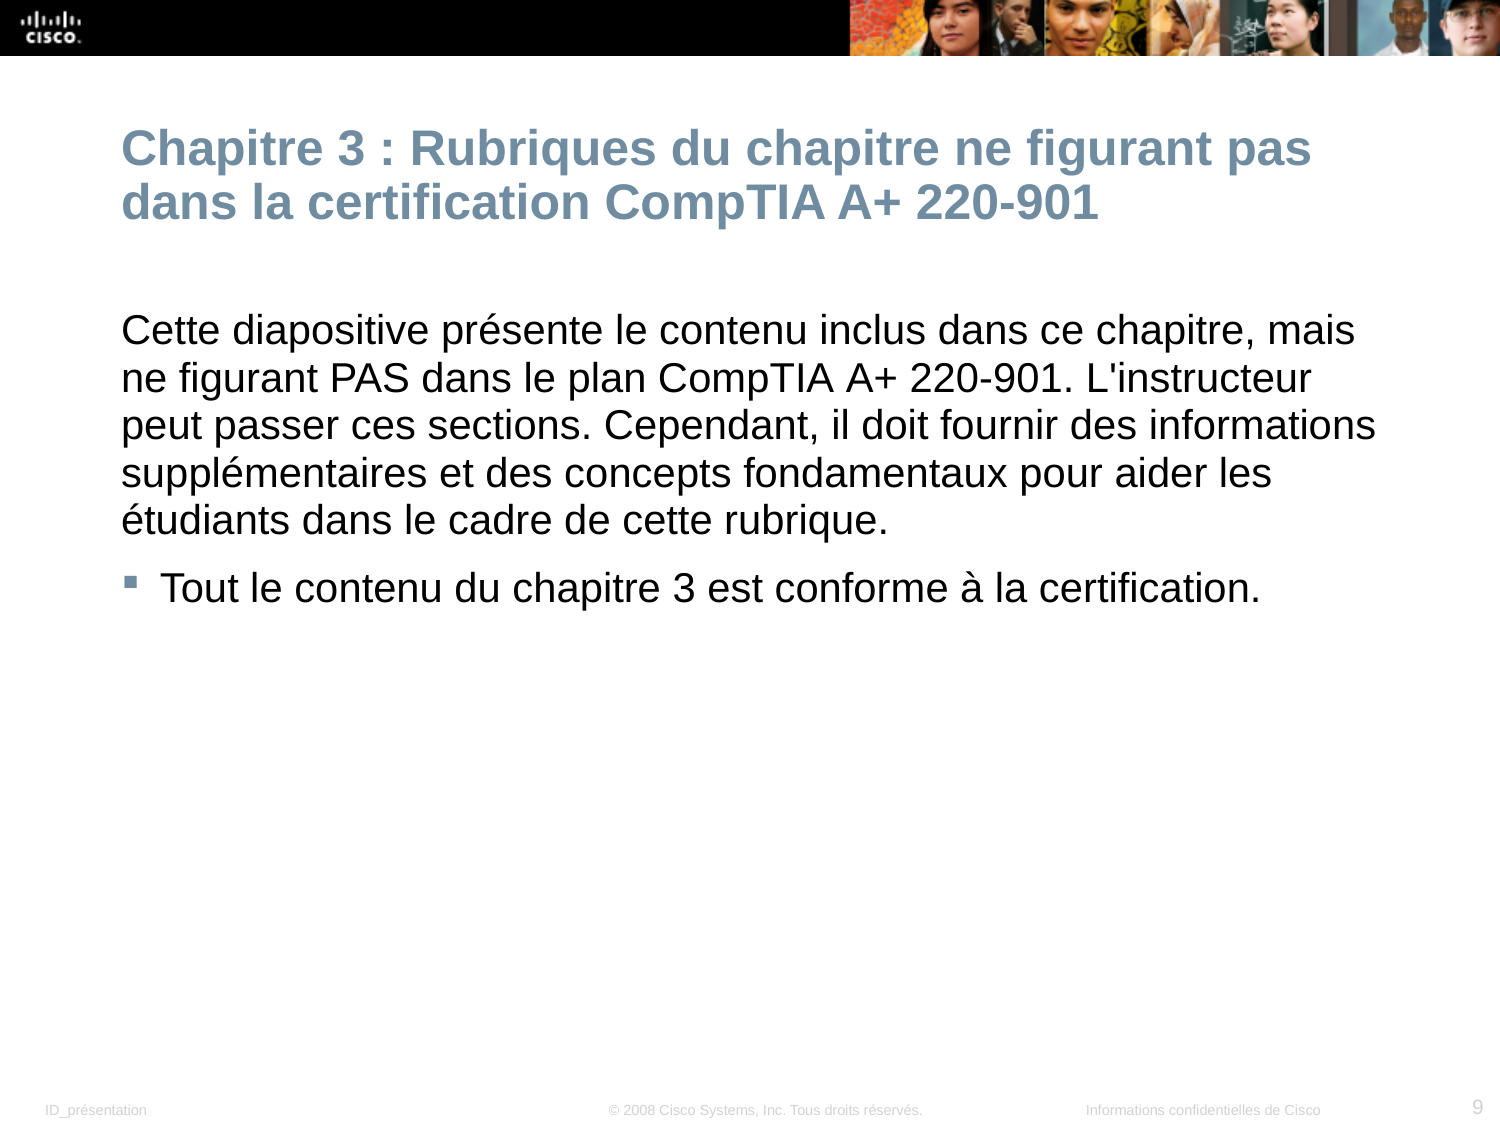

Chapitre 3 : Rubriques du chapitre ne figurant pas dans la certification CompTIA A+ 220-901
Cette diapositive présente le contenu inclus dans ce chapitre, mais ne figurant PAS dans le plan CompTIA A+ 220-901. L'instructeur peut passer ces sections. Cependant, il doit fournir des informations supplémentaires et des concepts fondamentaux pour aider les étudiants dans le cadre de cette rubrique.
Tout le contenu du chapitre 3 est conforme à la certification.